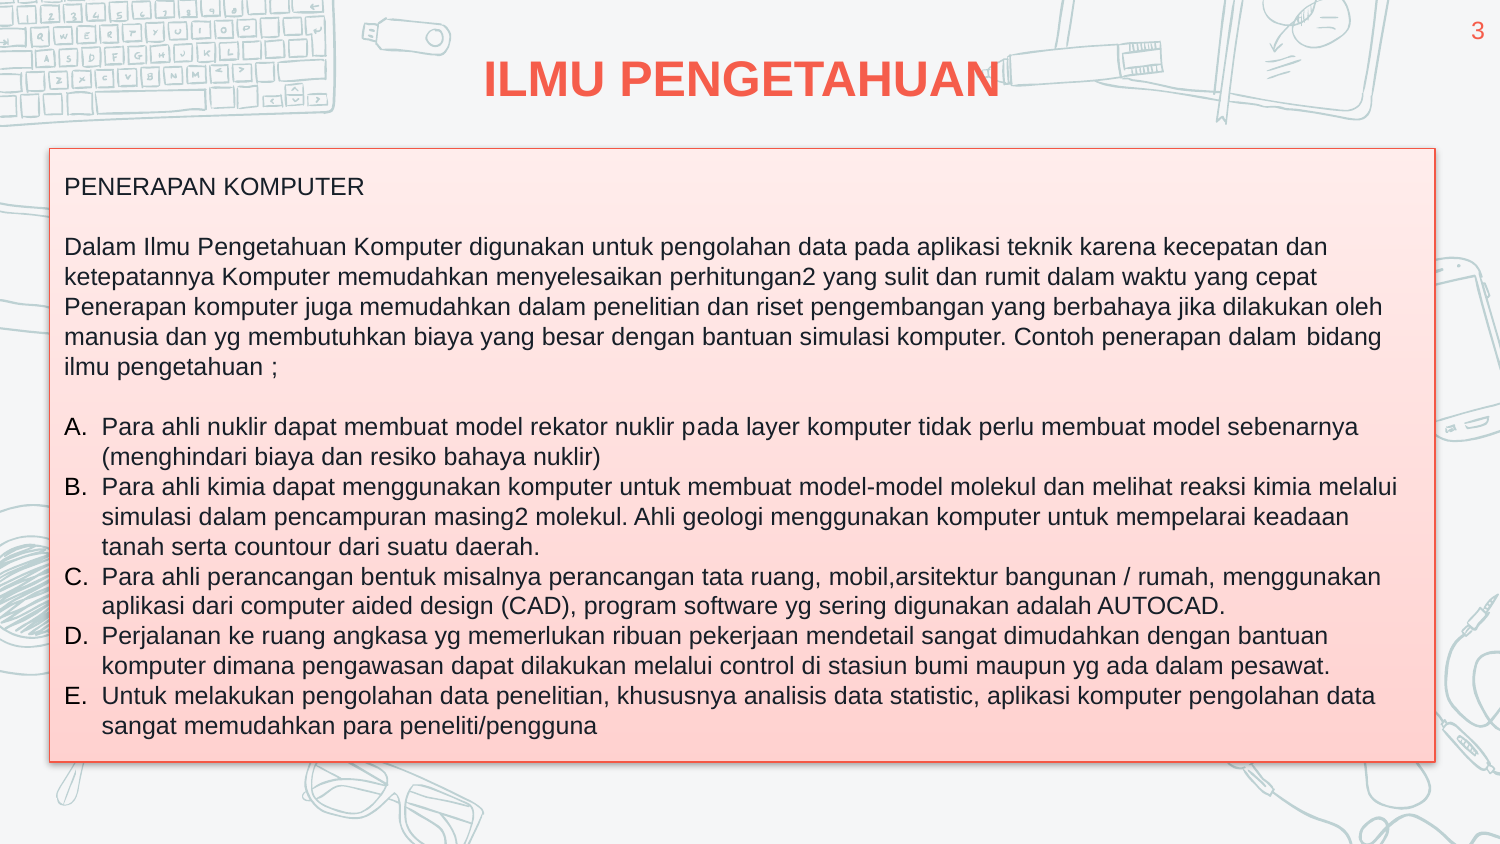

3
# ILMU PENGETAHUAN
PENERAPAN KOMPUTER

Dalam Ilmu Pengetahuan Komputer digunakan untuk pengolahan data pada aplikasi teknik karena kecepatan dan ketepatannya Komputer memudahkan menyelesaikan perhitungan2 yang sulit dan rumit dalam waktu yang cepat Penerapan komputer juga memudahkan dalam penelitian dan riset pengembangan yang berbahaya jika dilakukan oleh manusia dan yg membutuhkan biaya yang besar dengan bantuan simulasi komputer. Contoh penerapan dalam bidang ilmu pengetahuan ;

Para ahli nuklir dapat membuat model rekator nuklir pada layer komputer tidak perlu membuat model sebenarnya (menghindari biaya dan resiko bahaya nuklir)
Para ahli kimia dapat menggunakan komputer untuk membuat model-model molekul dan melihat reaksi kimia melalui simulasi dalam pencampuran masing2 molekul. Ahli geologi menggunakan komputer untuk mempelarai keadaan tanah serta countour dari suatu daerah.
Para ahli perancangan bentuk misalnya perancangan tata ruang, mobil,arsitektur bangunan / rumah, menggunakan aplikasi dari computer aided design (CAD), program software yg sering digunakan adalah AUTOCAD.
Perjalanan ke ruang angkasa yg memerlukan ribuan pekerjaan mendetail sangat dimudahkan dengan bantuan komputer dimana pengawasan dapat dilakukan melalui control di stasiun bumi maupun yg ada dalam pesawat.
Untuk melakukan pengolahan data penelitian, khususnya analisis data statistic, aplikasi komputer pengolahan data sangat memudahkan para peneliti/pengguna